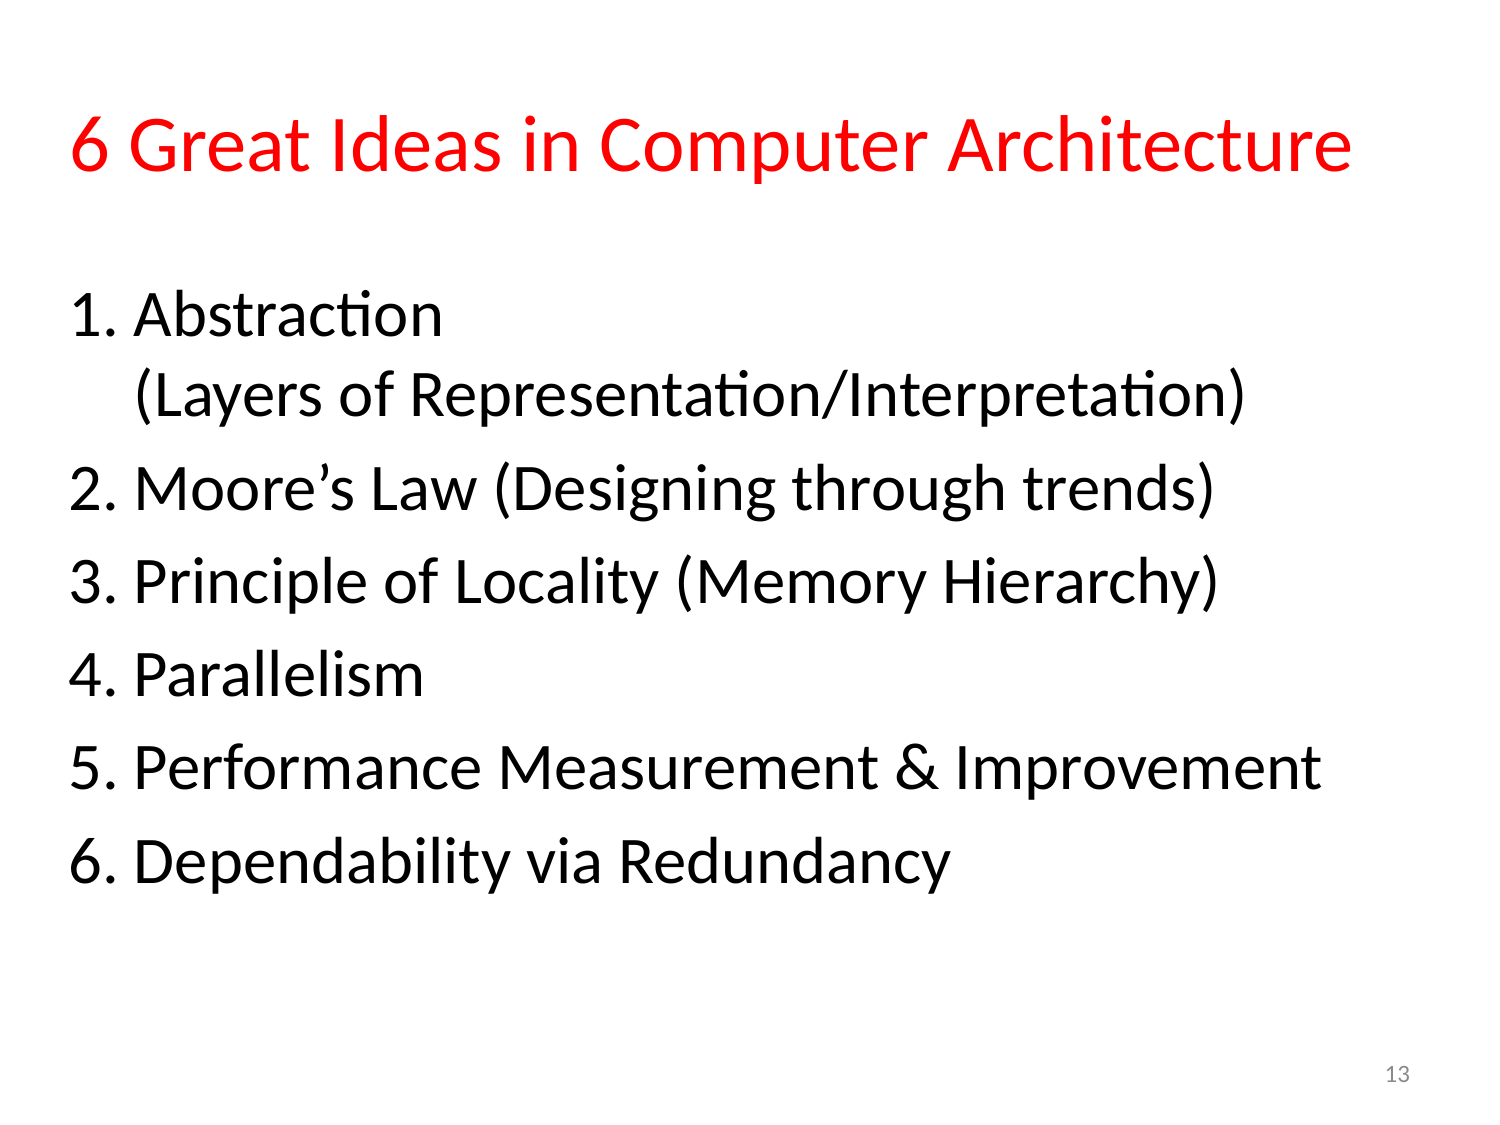

# 6 Great Ideas in Computer Architecture
Abstraction
(Layers of Representation/Interpretation)
Moore’s Law (Designing through trends)
Principle of Locality (Memory Hierarchy)
Parallelism
Performance Measurement & Improvement
Dependability via Redundancy
13